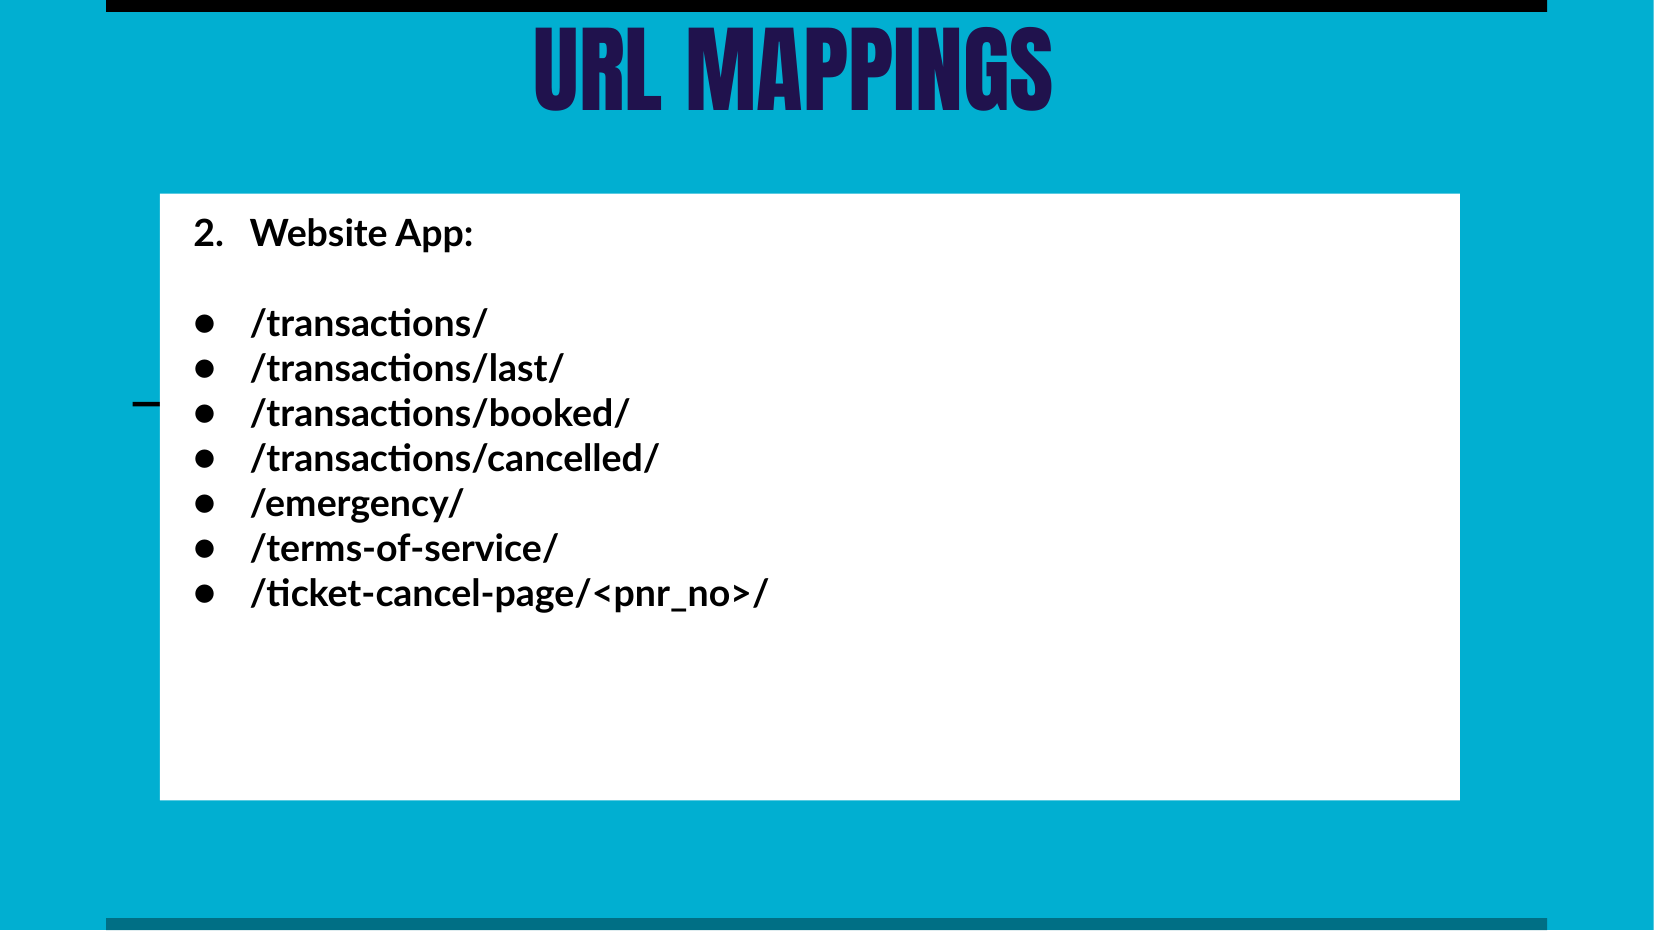

URL MAPPINGS
Website App:

/transactions/
/transactions/last/
/transactions/booked/
/transactions/cancelled/
/emergency/
/terms-of-service/
/ticket-cancel-page/<pnr_no>/